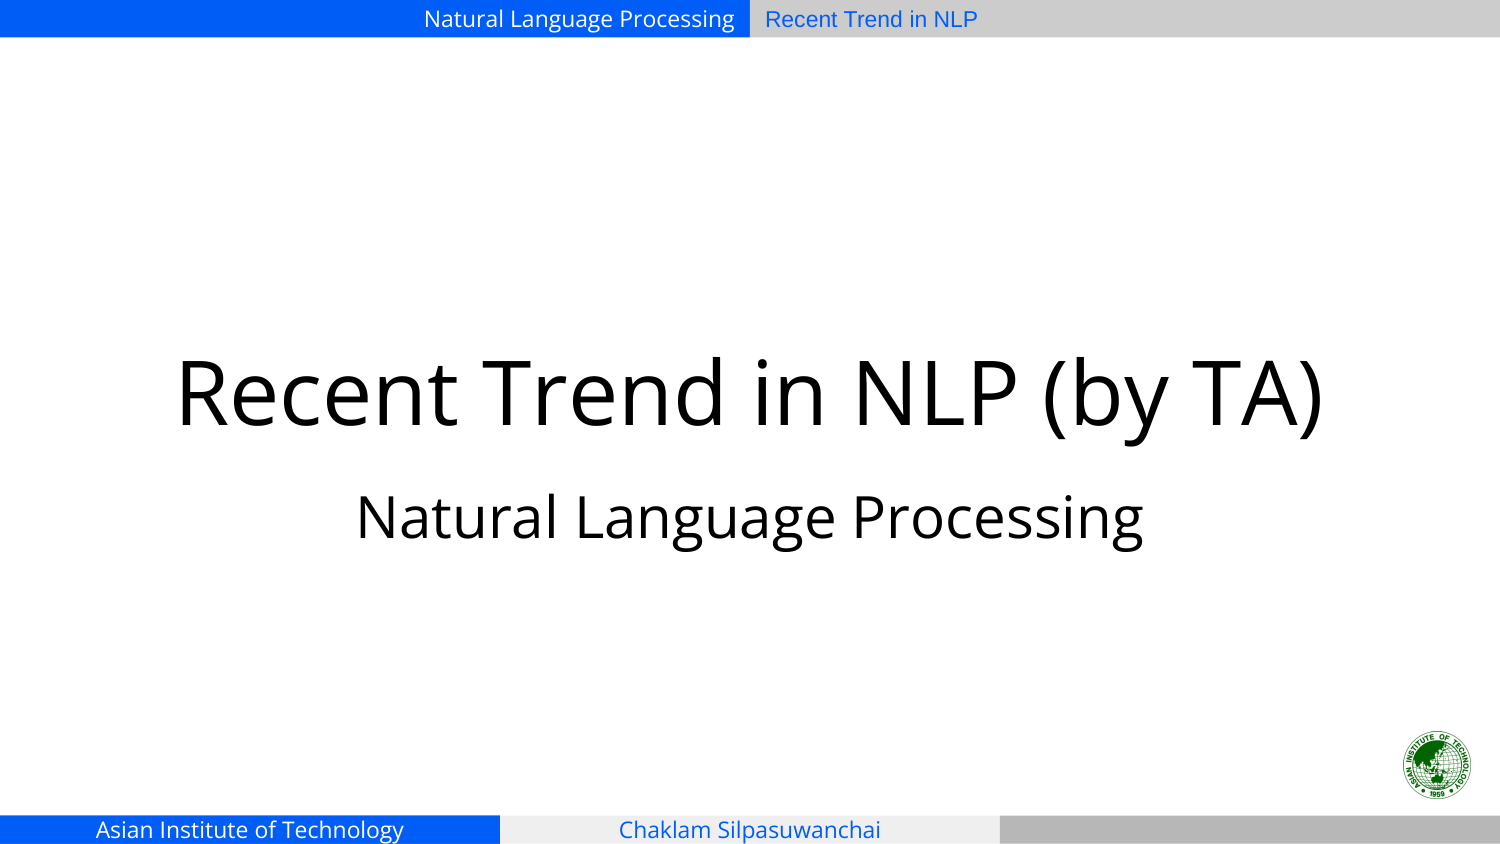

# Recent Trend in NLP (by TA)
Natural Language Processing